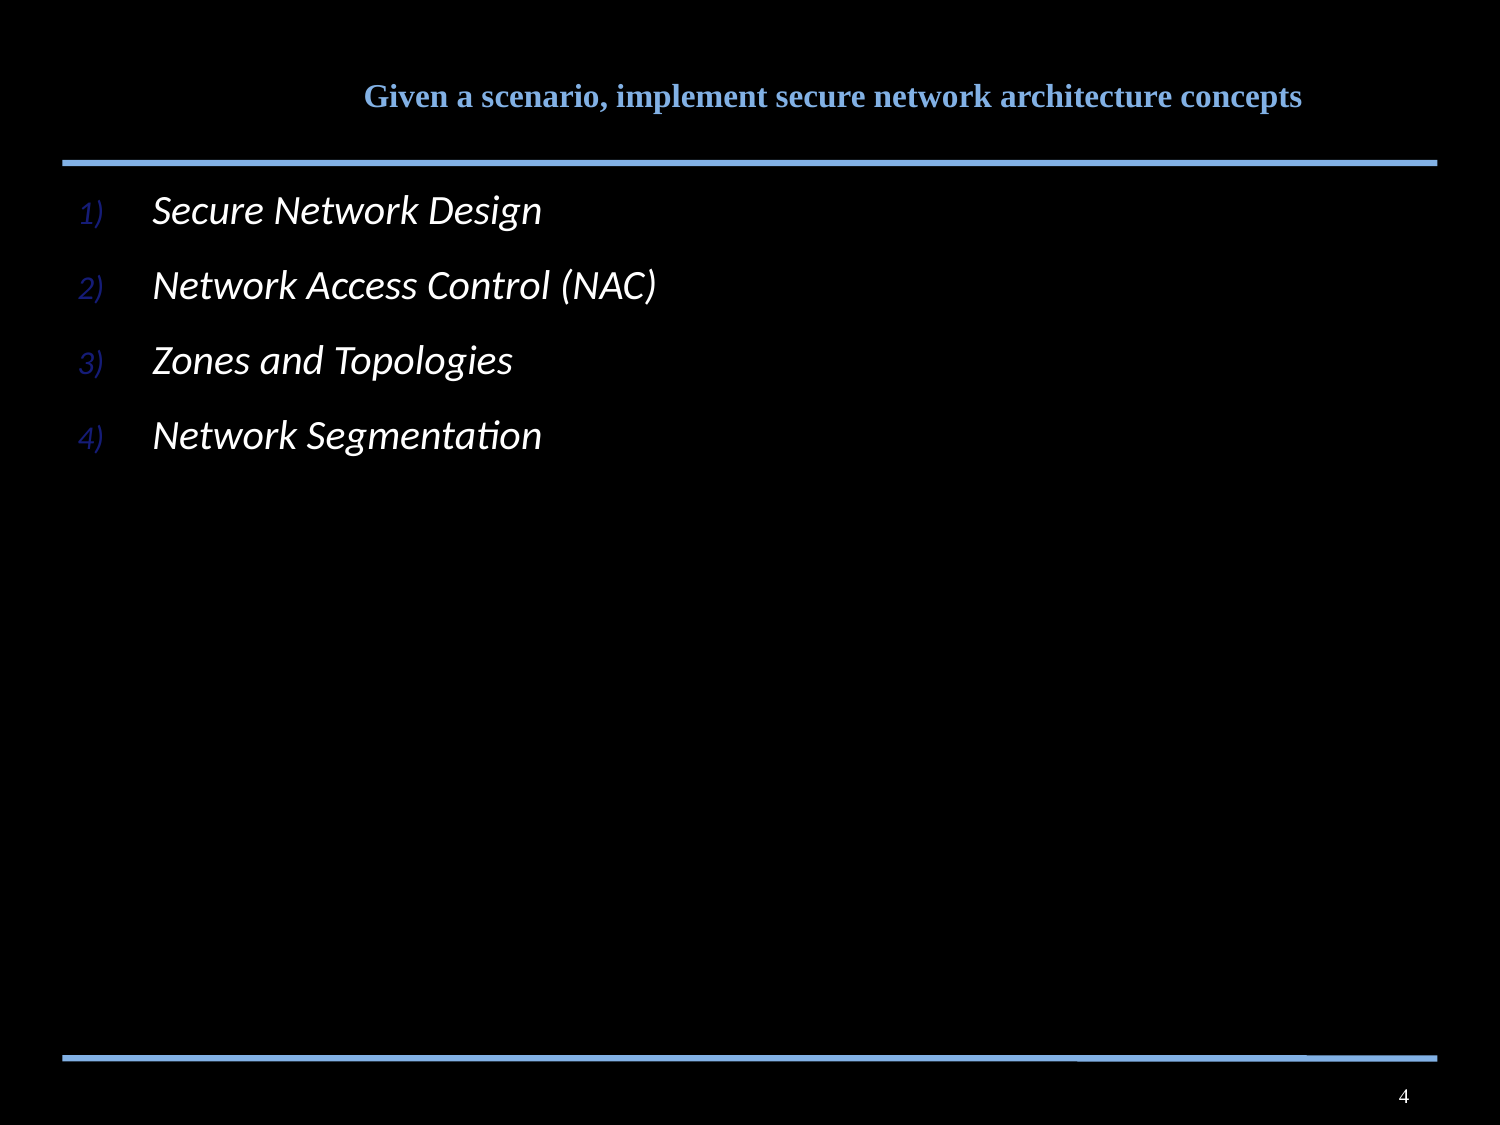

# Given a scenario, implement secure network architecture concepts
Secure Network Design
Network Access Control (NAC)
Zones and Topologies
Network Segmentation
4